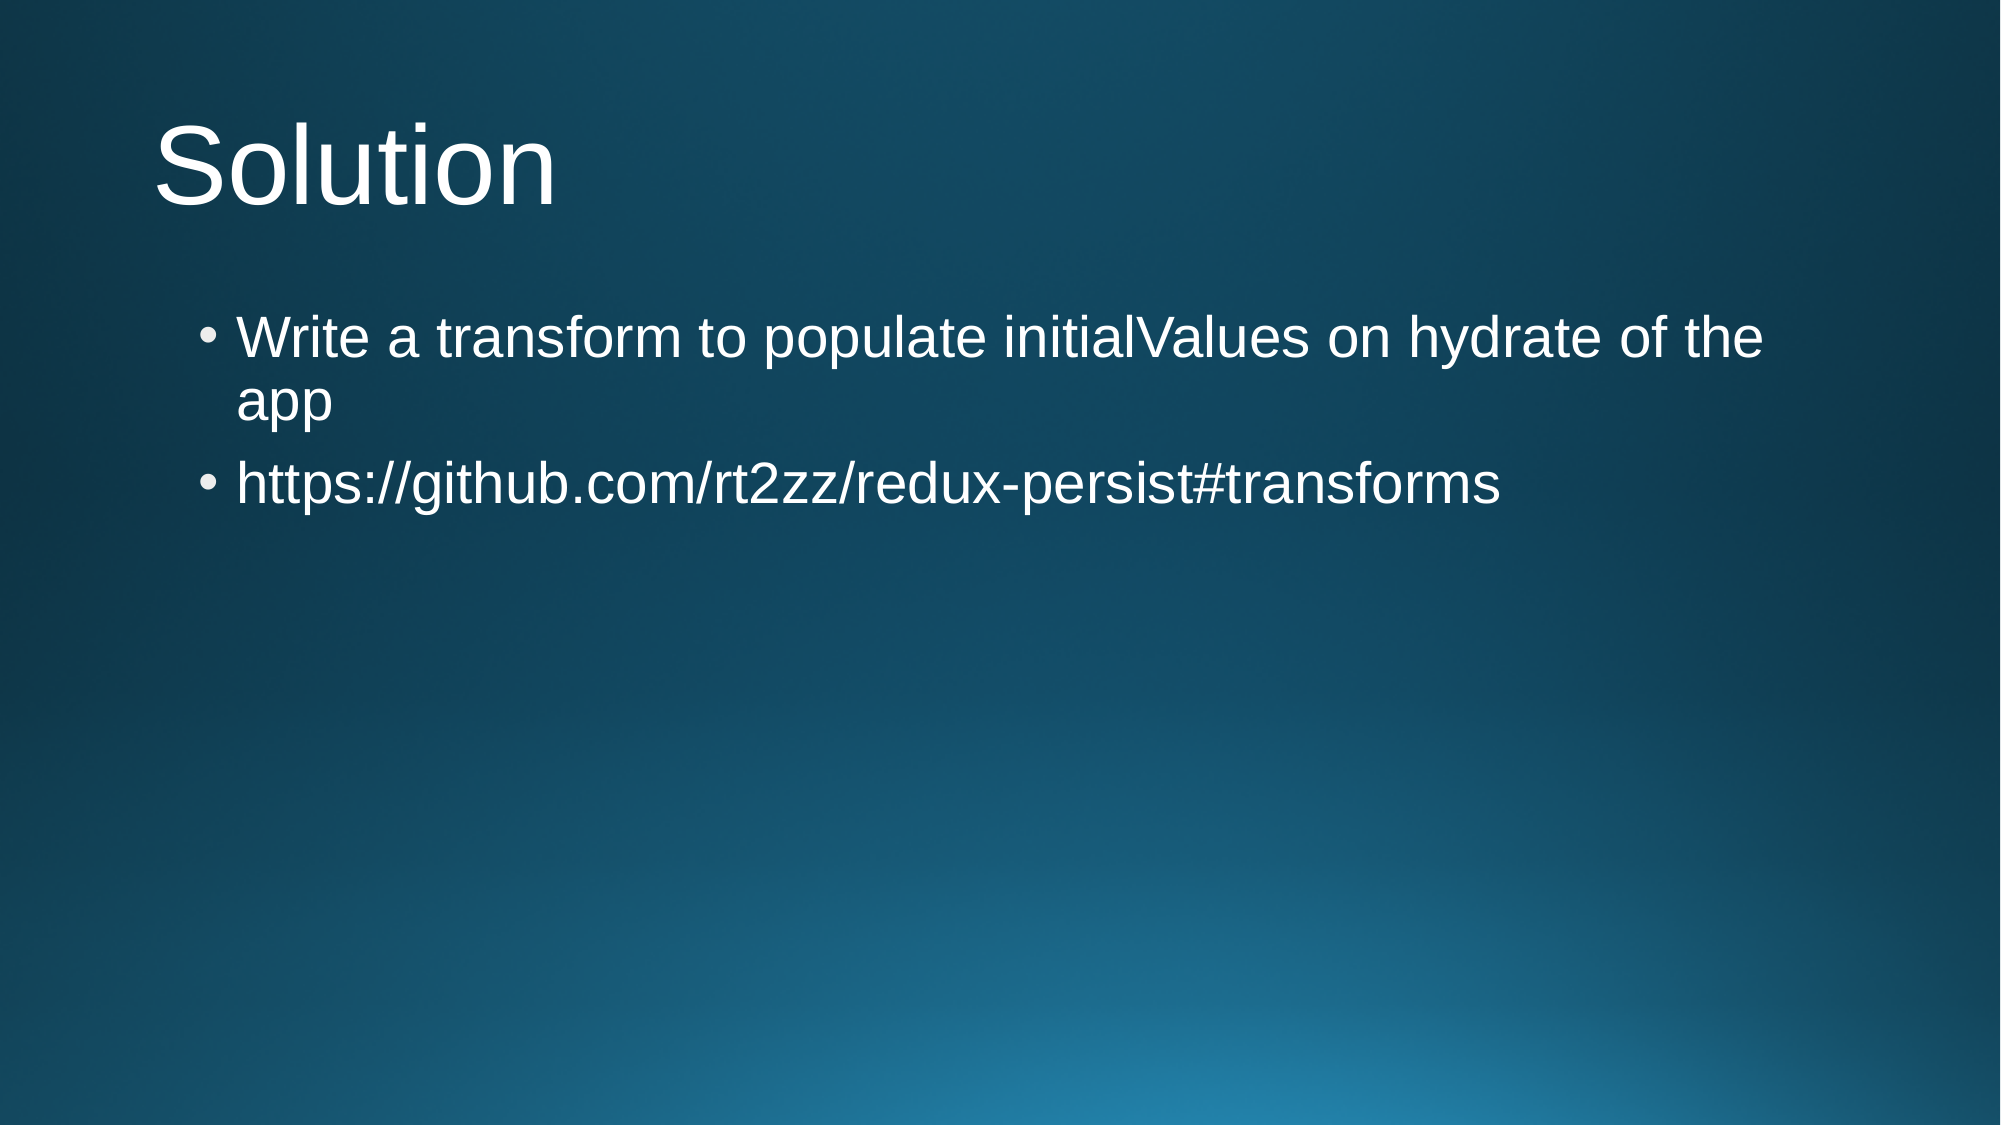

# Solution
Write a transform to populate initialValues on hydrate of the app
https://github.com/rt2zz/redux-persist#transforms